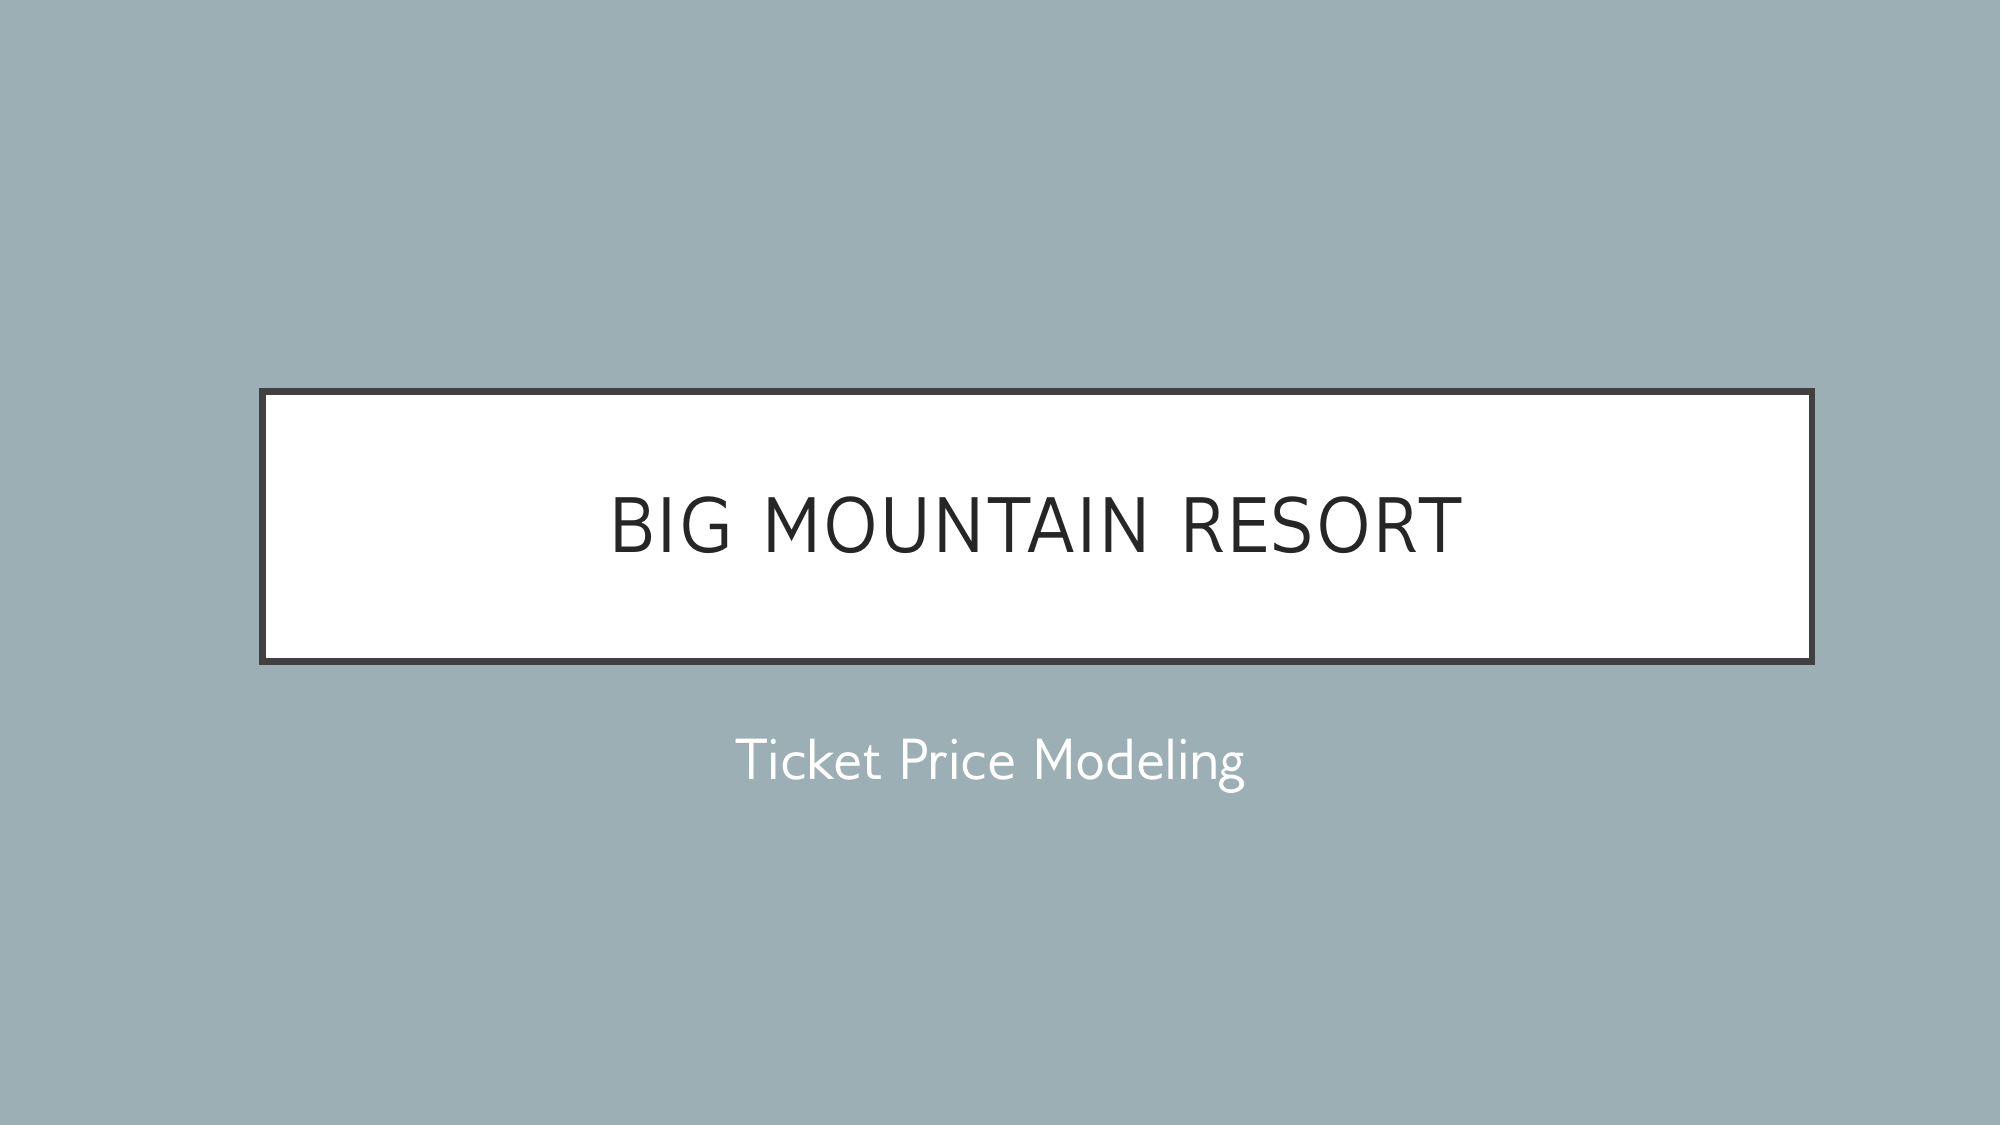

# Big Mountain Resort
Ticket Price Modeling